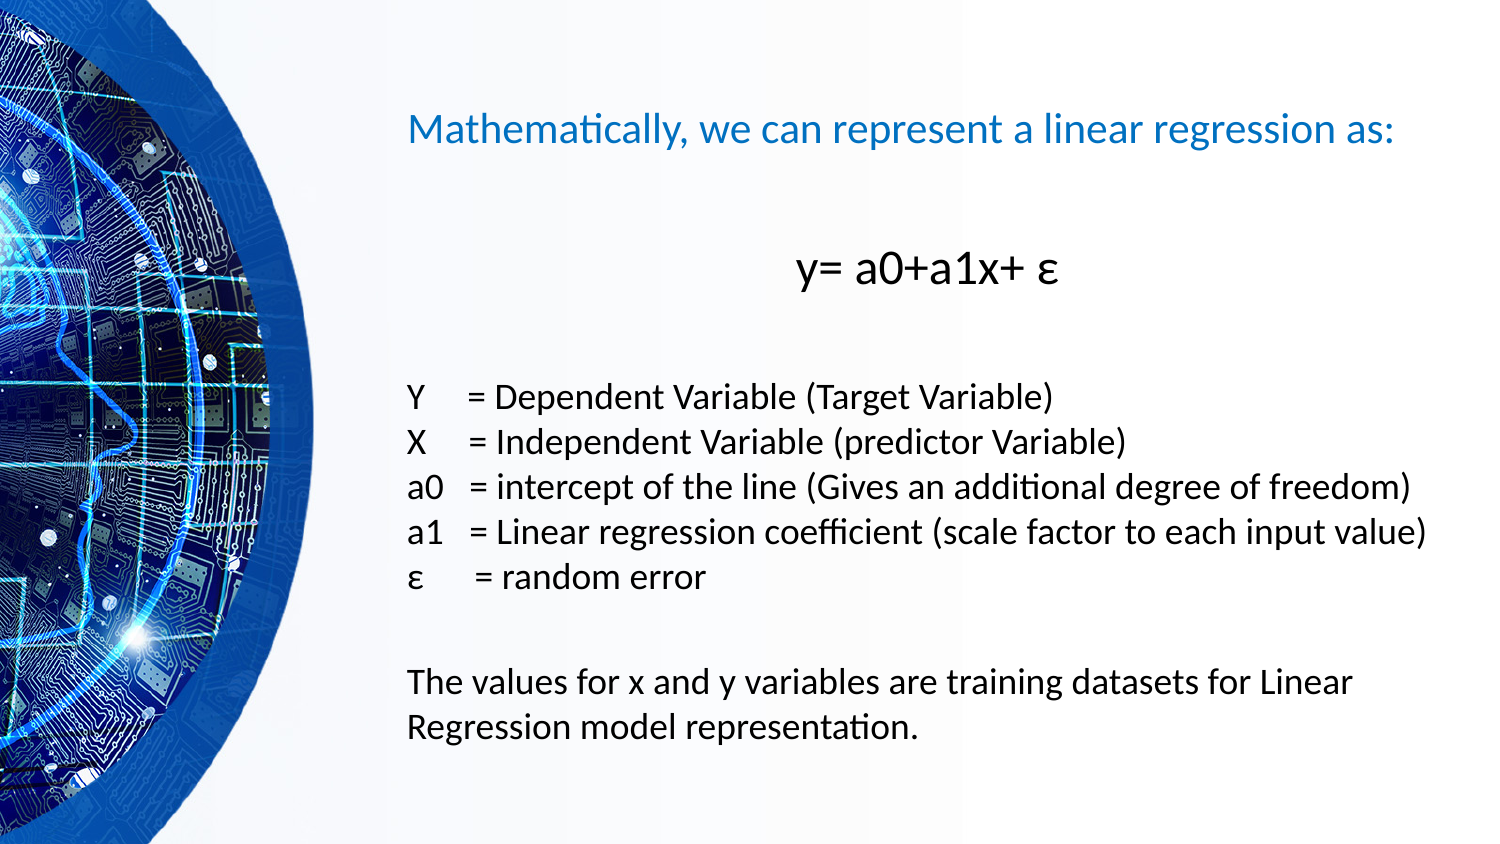

# Mathematically, we can represent a linear regression as:

y= a0+a1x+ ε

Y     = Dependent Variable (Target Variable)
X     = Independent Variable (predictor Variable)
a0   = intercept of the line (Gives an additional degree of freedom)
a1   = Linear regression coefficient (scale factor to each input value)
ε      = random error

The values for x and y variables are training datasets for Linear Regression model representation.